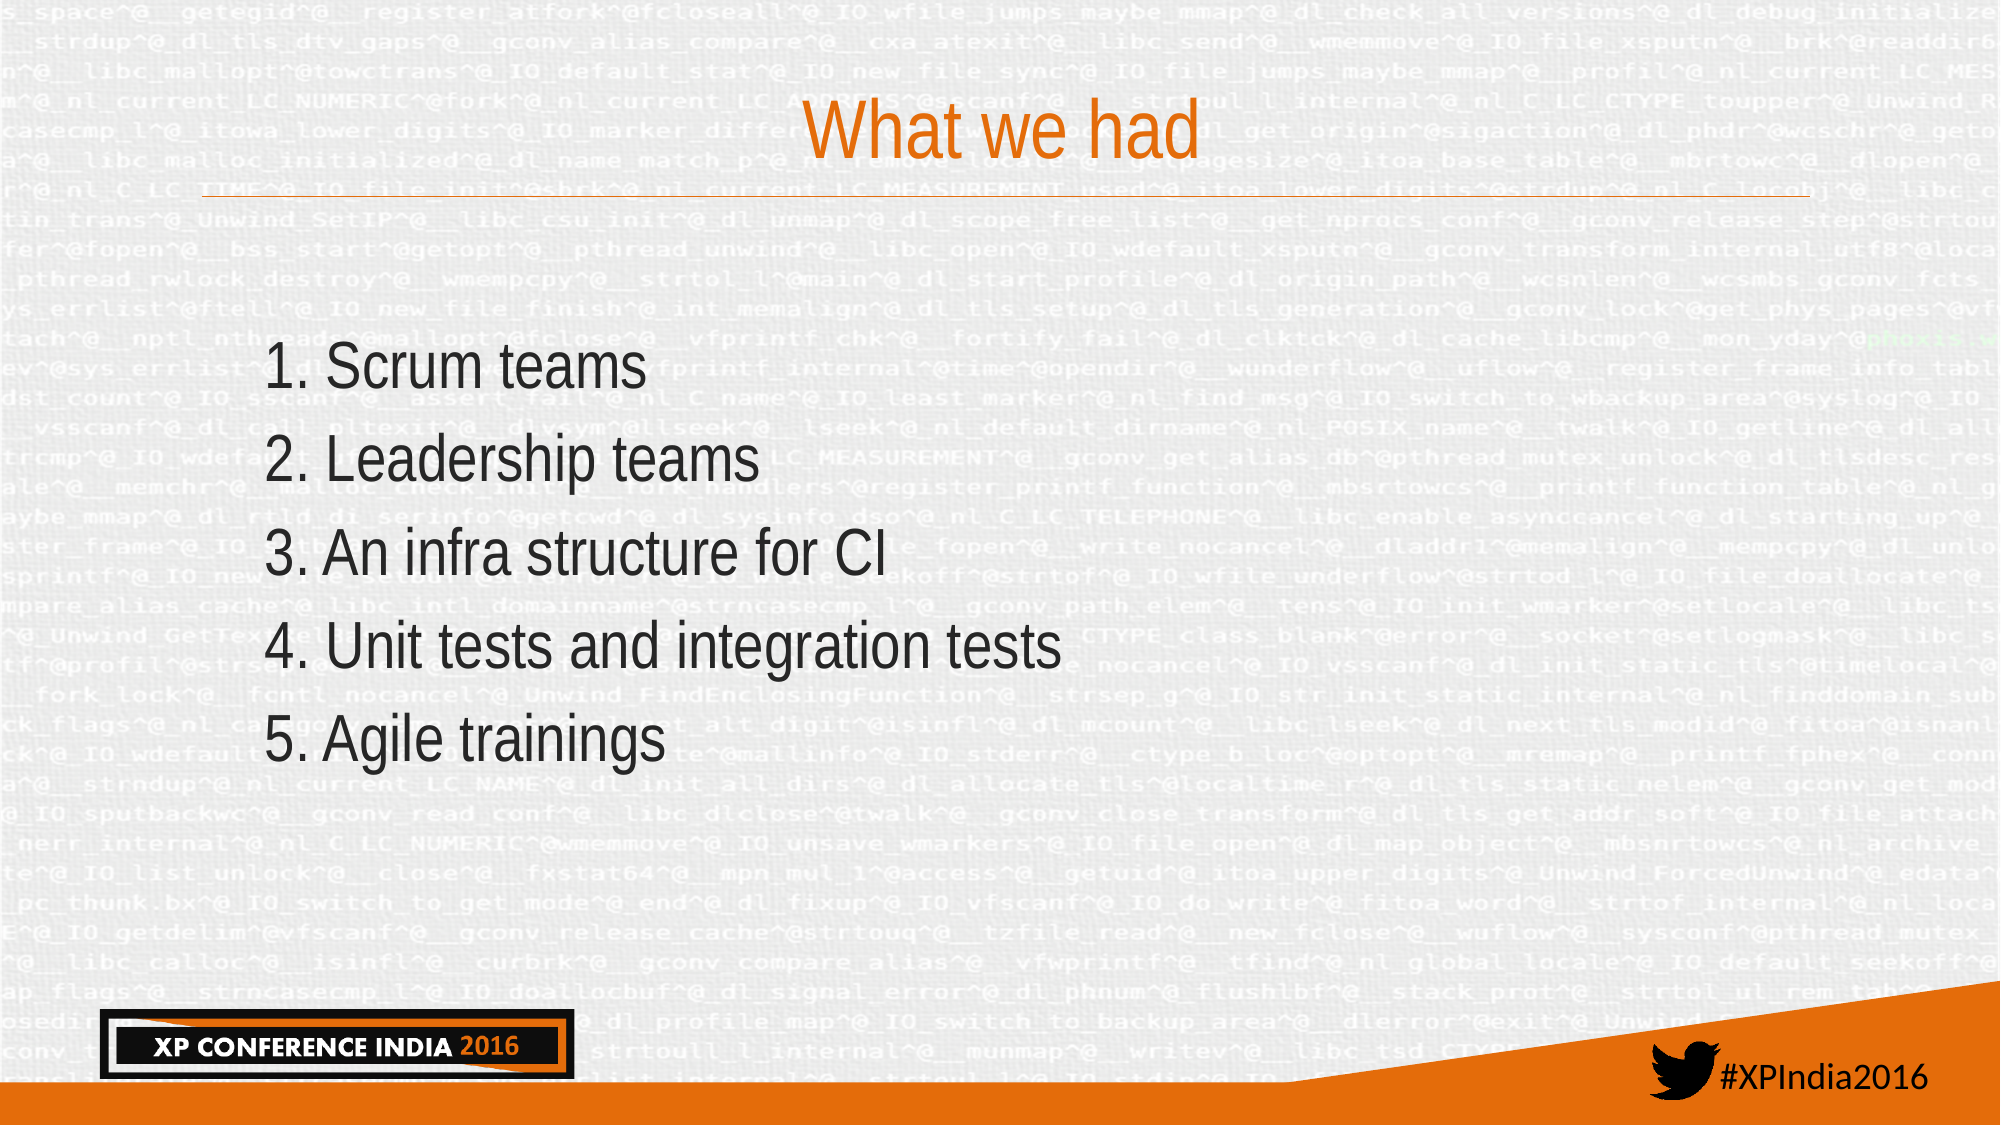

# What we had
	1. Scrum teams
	2. Leadership teams
	3. An infra structure for CI
	4. Unit tests and integration tests
	5. Agile trainings